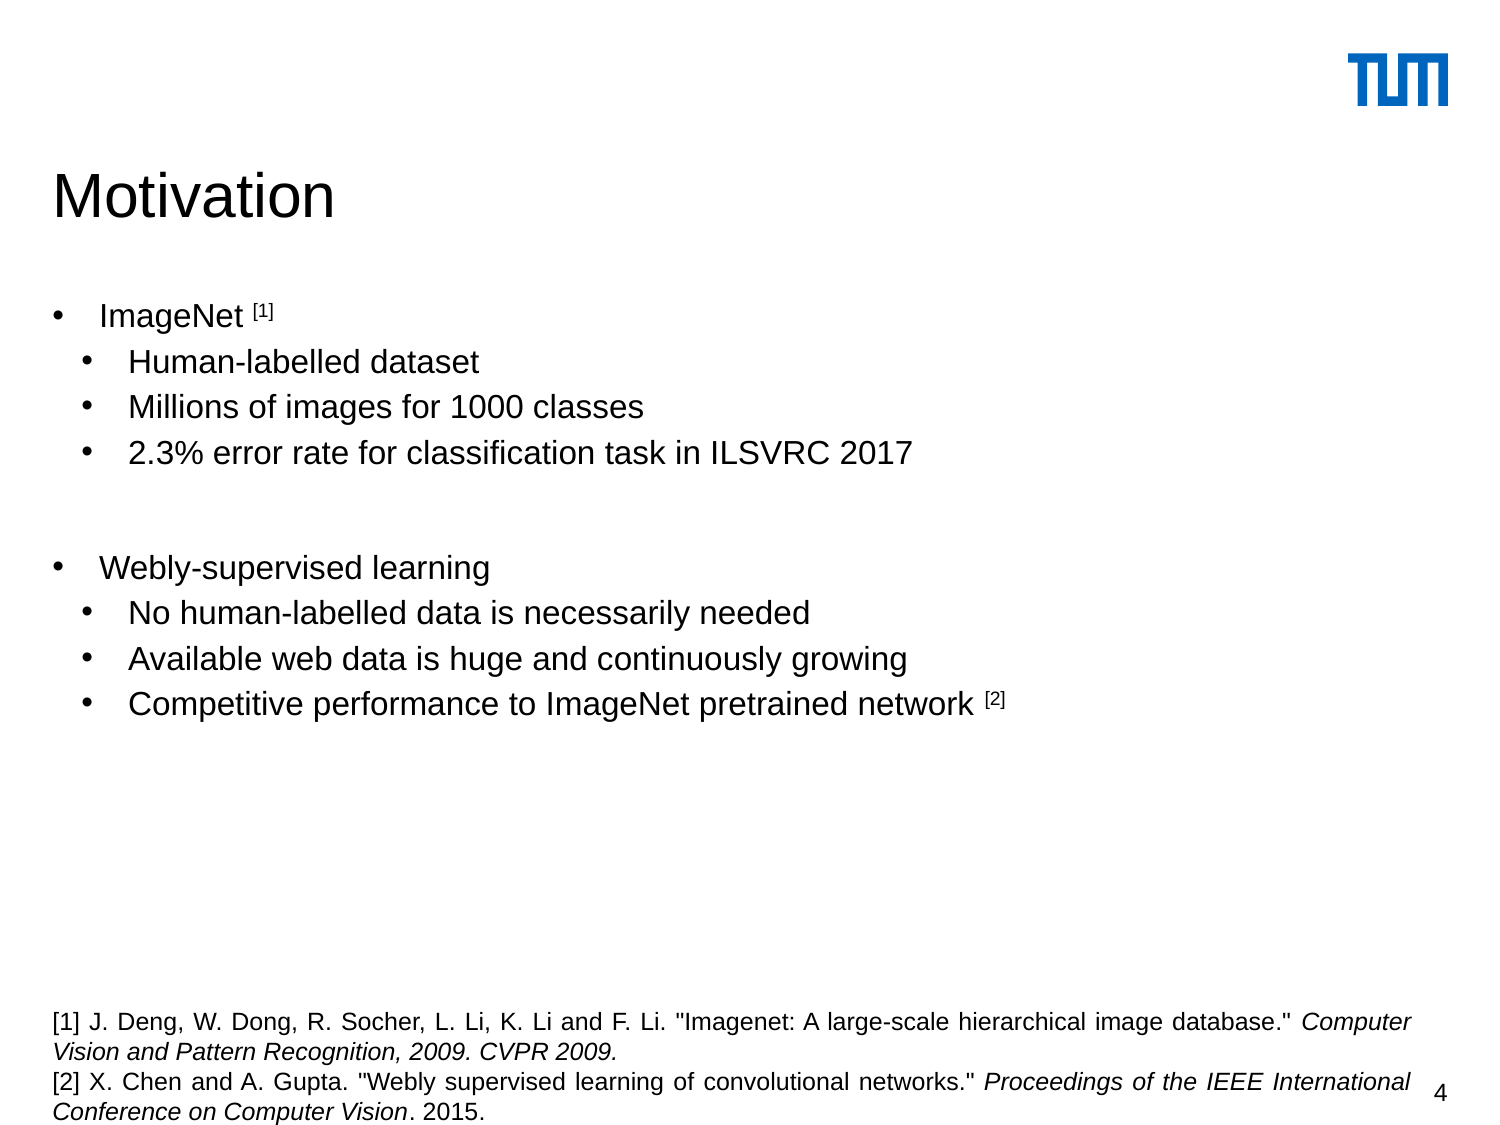

# Motivation
ImageNet [1]
Human-labelled dataset
Millions of images for 1000 classes
2.3% error rate for classification task in ILSVRC 2017

Webly-supervised learning
No human-labelled data is necessarily needed
Available web data is huge and continuously growing
Competitive performance to ImageNet pretrained network [2]
[1] J. Deng, W. Dong, R. Socher, L. Li, K. Li and F. Li. "Imagenet: A large-scale hierarchical image database." Computer Vision and Pattern Recognition, 2009. CVPR 2009.
[2] X. Chen and A. Gupta. "Webly supervised learning of convolutional networks." Proceedings of the IEEE International Conference on Computer Vision. 2015.
4